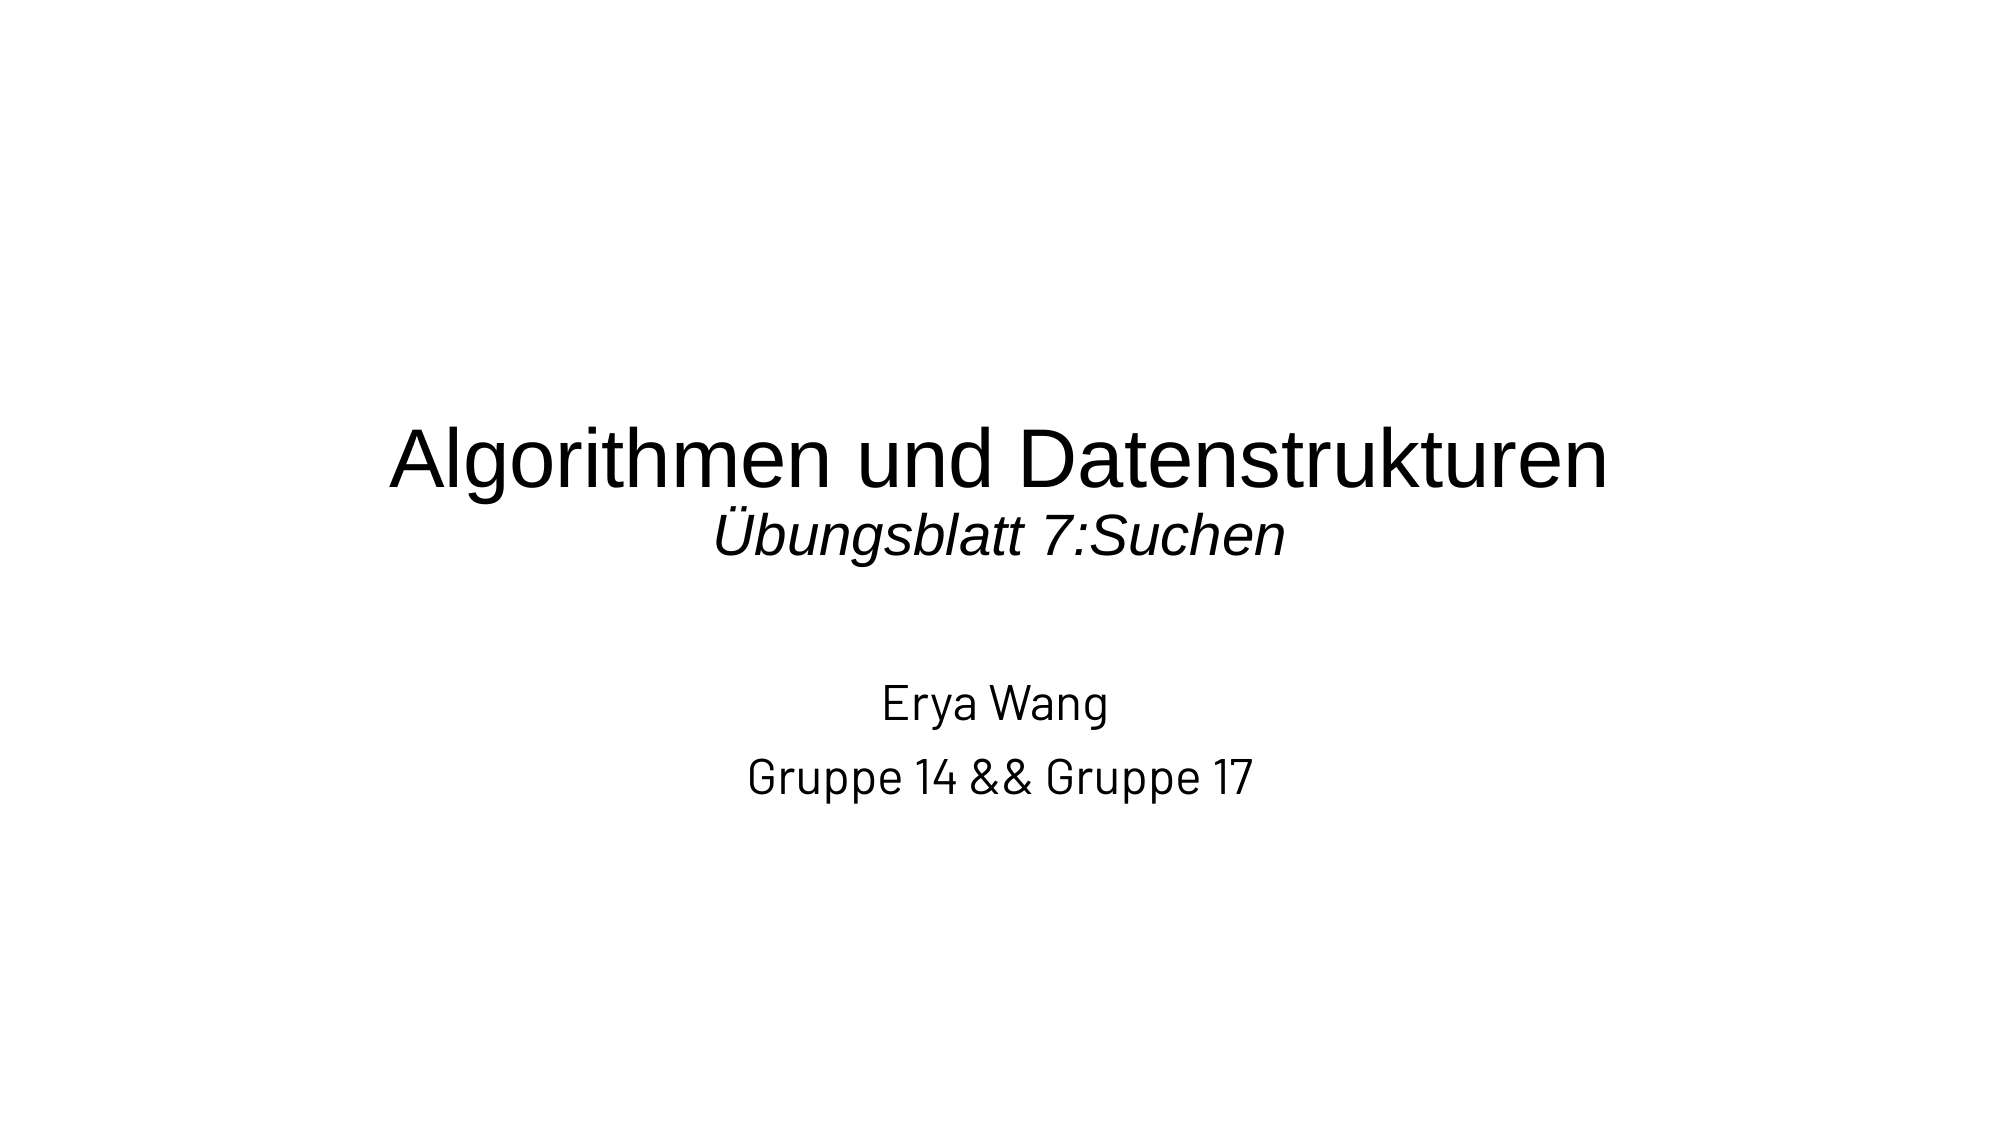

# Algorithmen und Datenstrukturen Übungsblatt 7:Suchen
Erya Wang
Gruppe 14 && Gruppe 17